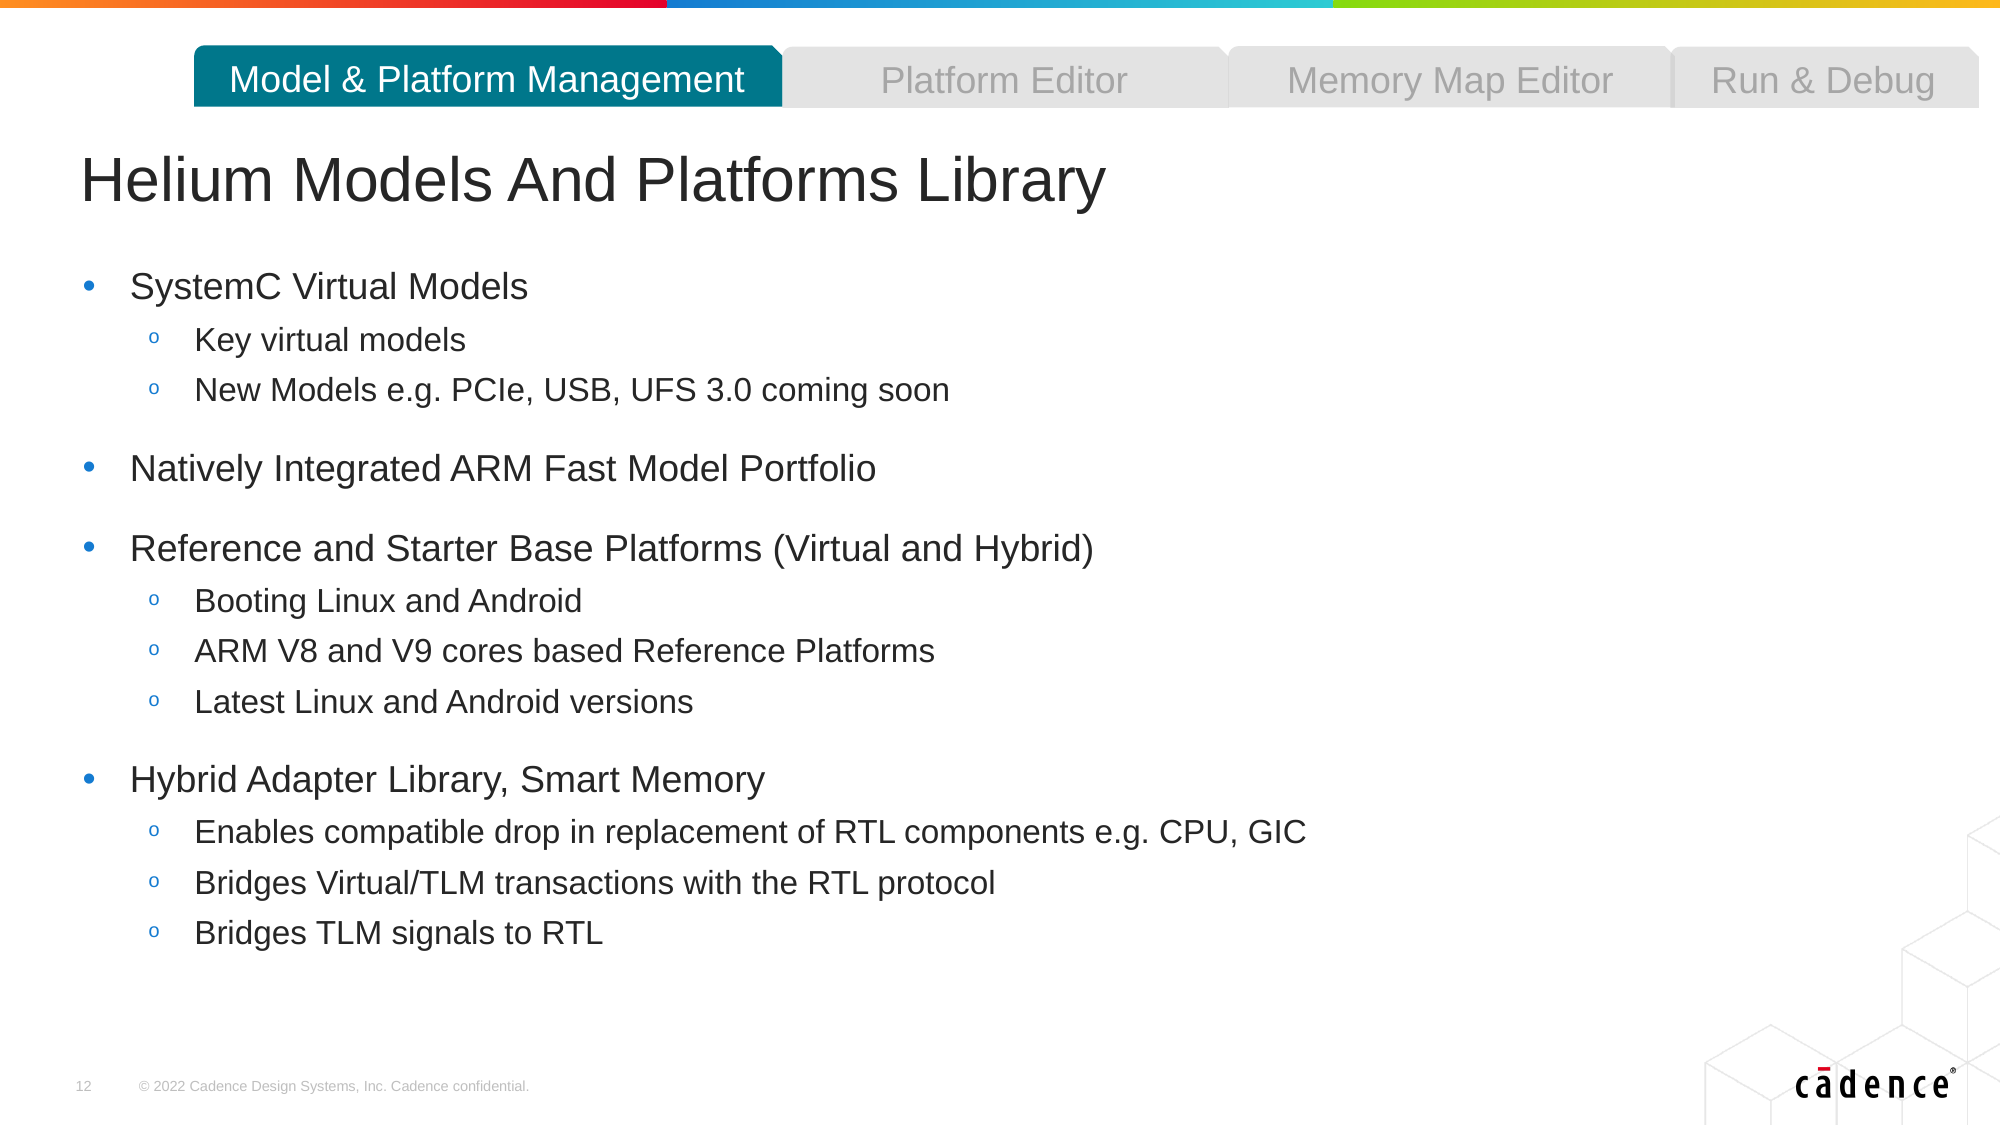

Model & Platform Management
Memory Map Editor
Platform Editor
Run & Debug
# Helium Models And Platforms Library
SystemC Virtual Models
Key virtual models
New Models e.g. PCIe, USB, UFS 3.0 coming soon
Natively Integrated ARM Fast Model Portfolio
Reference and Starter Base Platforms (Virtual and Hybrid)
Booting Linux and Android
ARM V8 and V9 cores based Reference Platforms
Latest Linux and Android versions
Hybrid Adapter Library, Smart Memory
Enables compatible drop in replacement of RTL components e.g. CPU, GIC
Bridges Virtual/TLM transactions with the RTL protocol
Bridges TLM signals to RTL